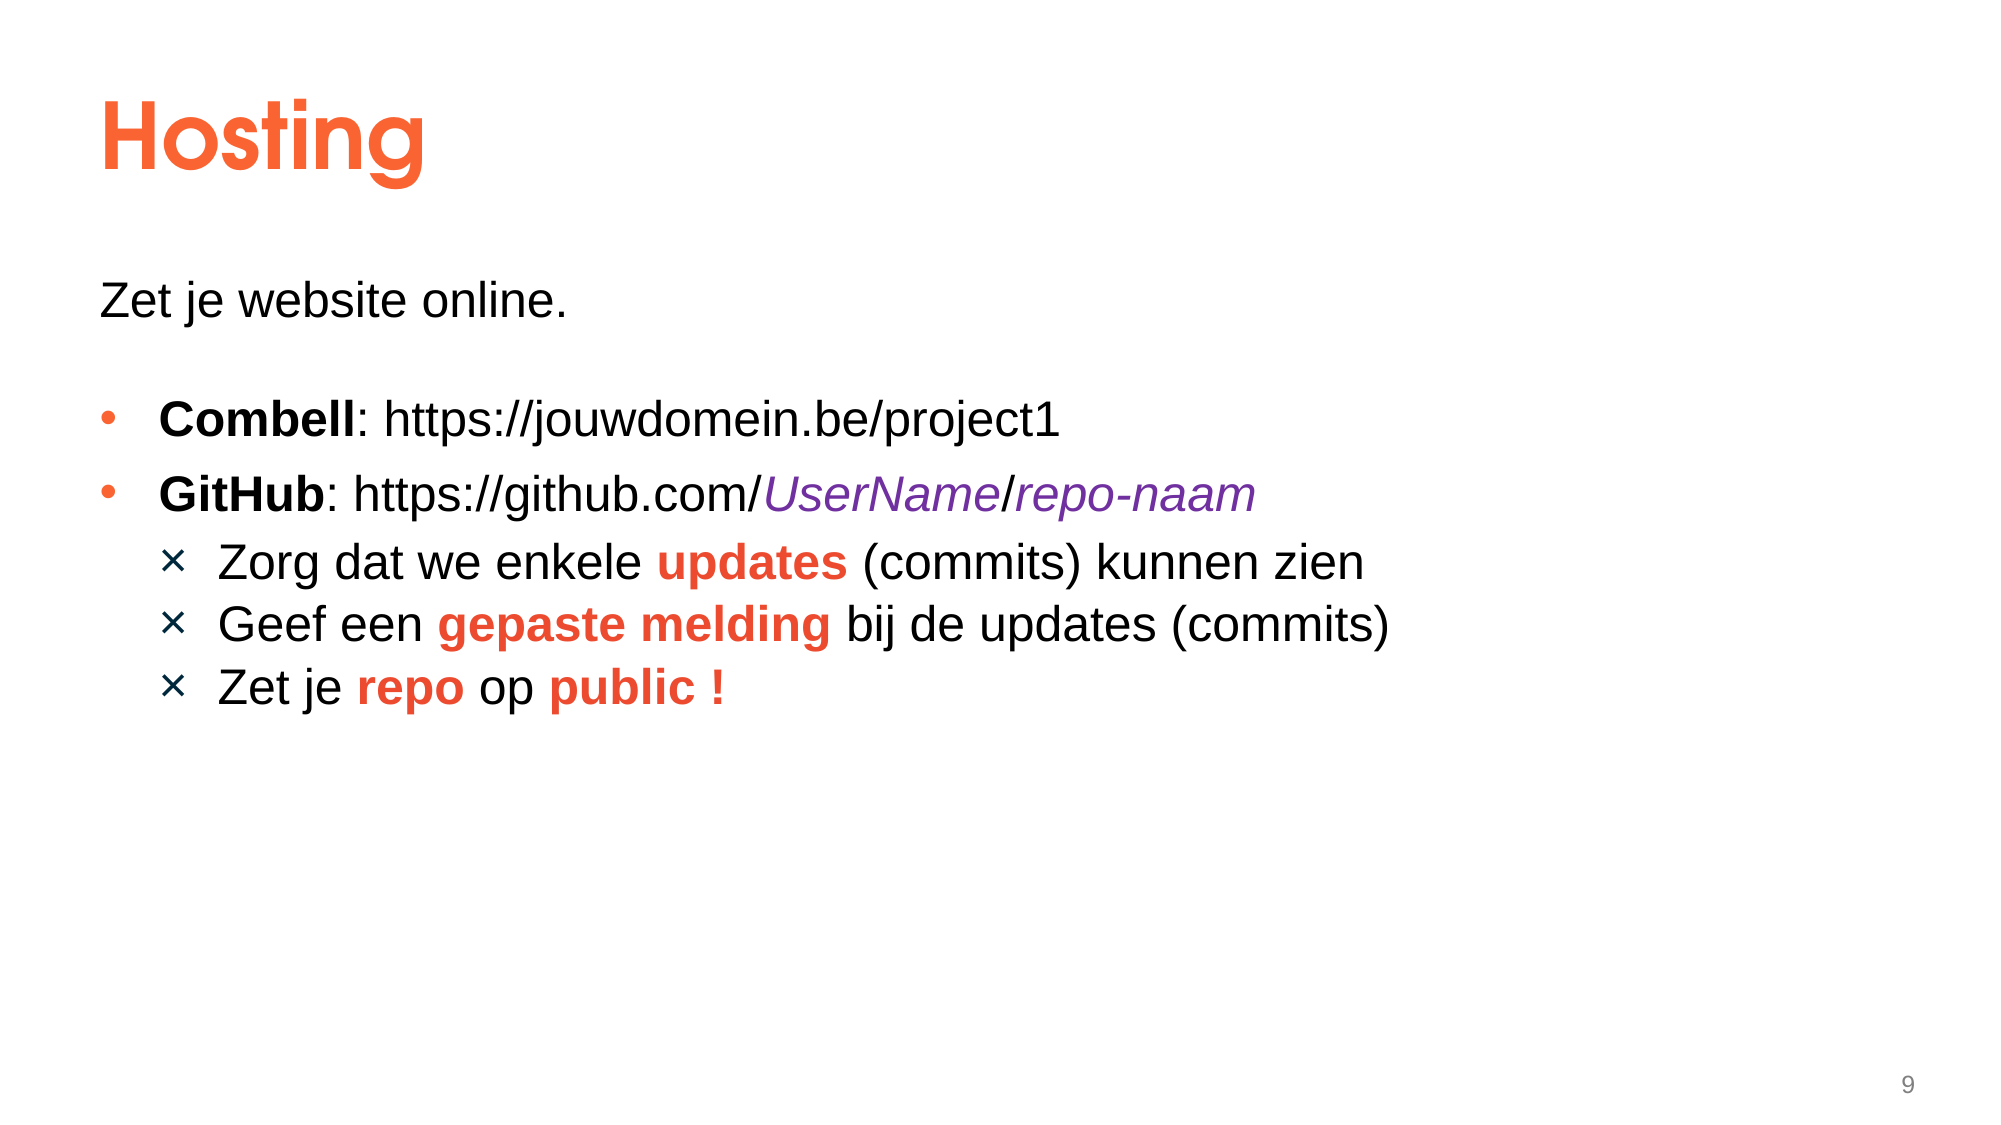

# Hosting
Zet je website online.

Combell: https://jouwdomein.be/project1
GitHub: https://github.com/UserName/repo-naam
Zorg dat we enkele updates (commits) kunnen zien
Geef een gepaste melding bij de updates (commits)
Zet je repo op public !

9